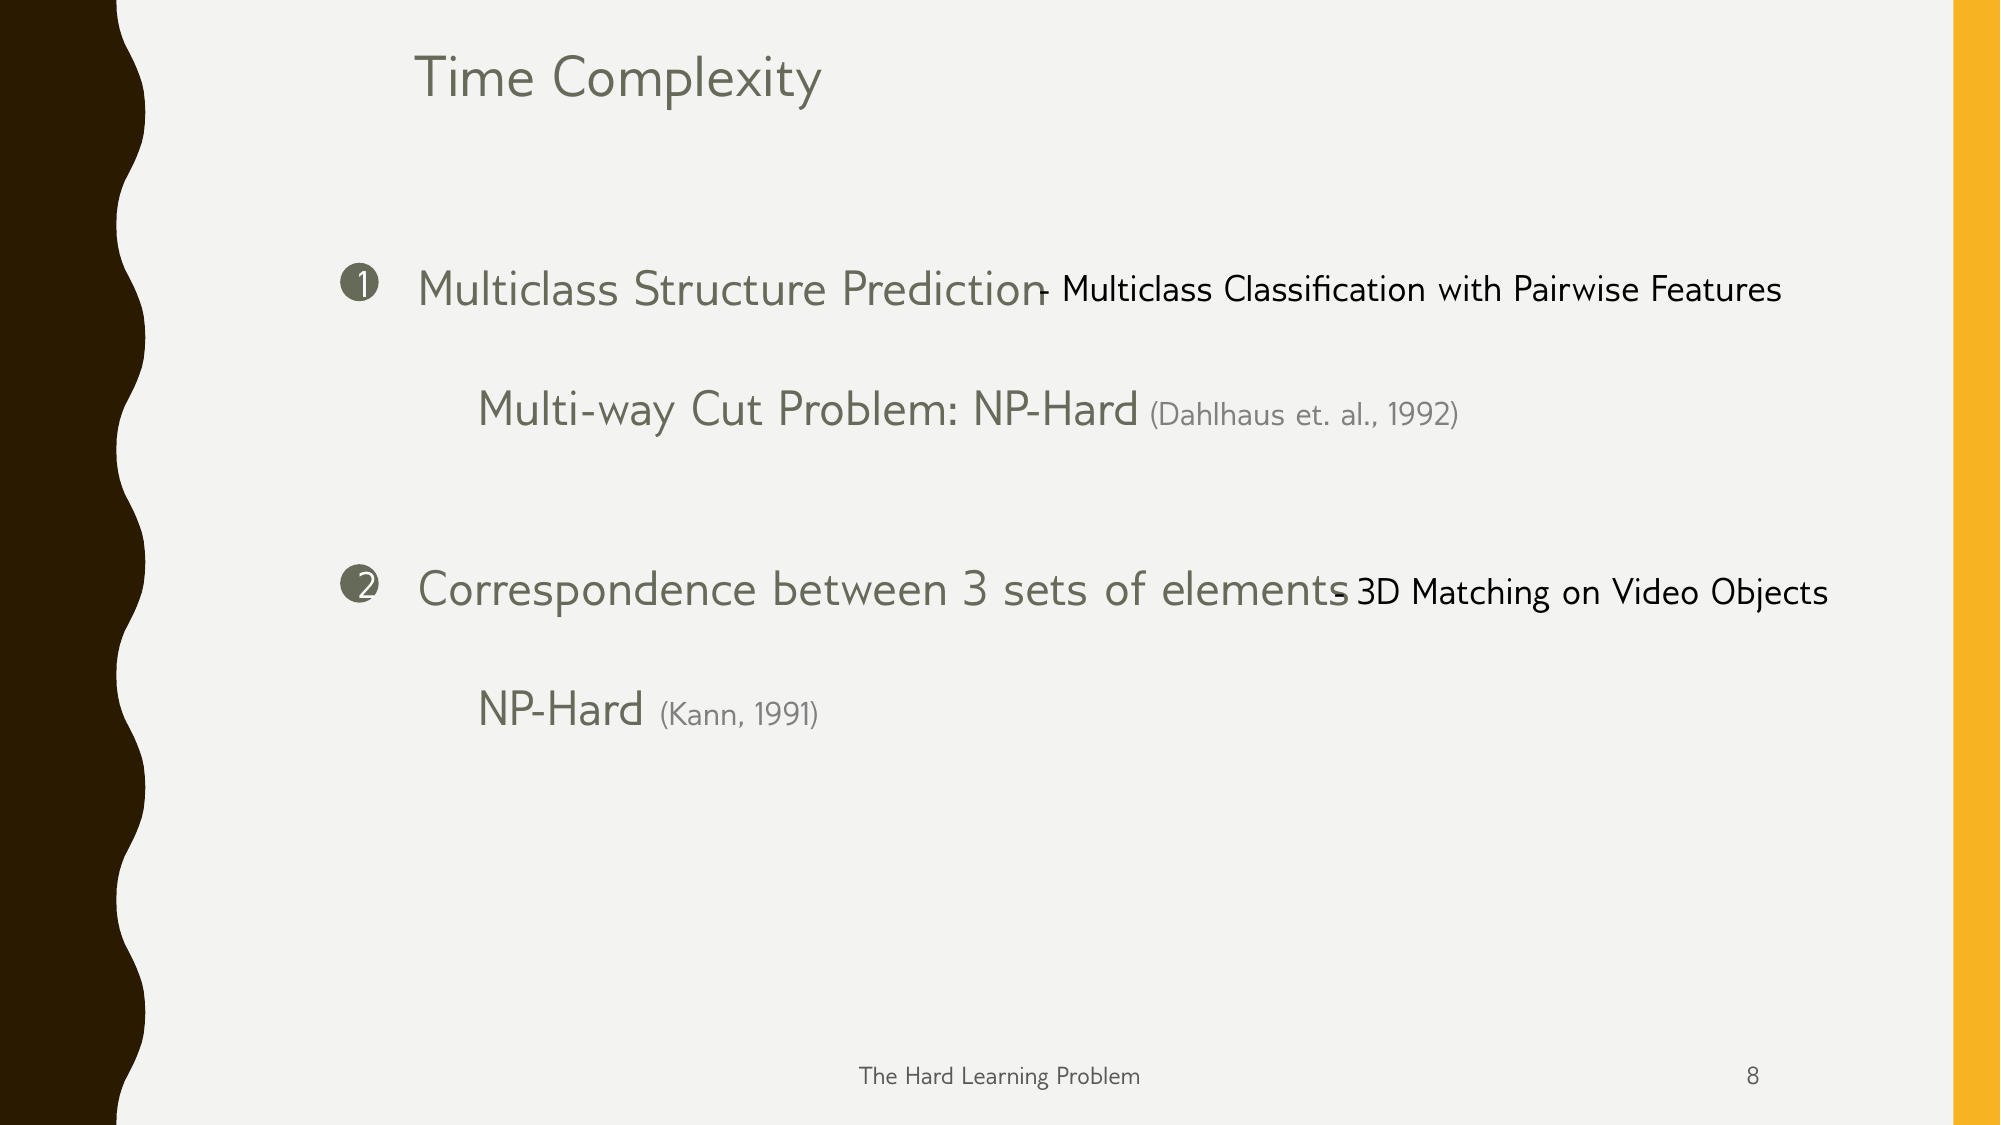

Time Complexity

    Multiclass Structure Prediction

        Multi-way Cut Problem: NP-Hard (Dahlhaus et. al., 1992)

    Correspondence between 3 sets of elements

        NP-Hard (Kann, 1991)

- Multiclass Classification with Pairwise Features
1
 - 3D Matching on Video Objects
2
The Hard Learning Problem
8